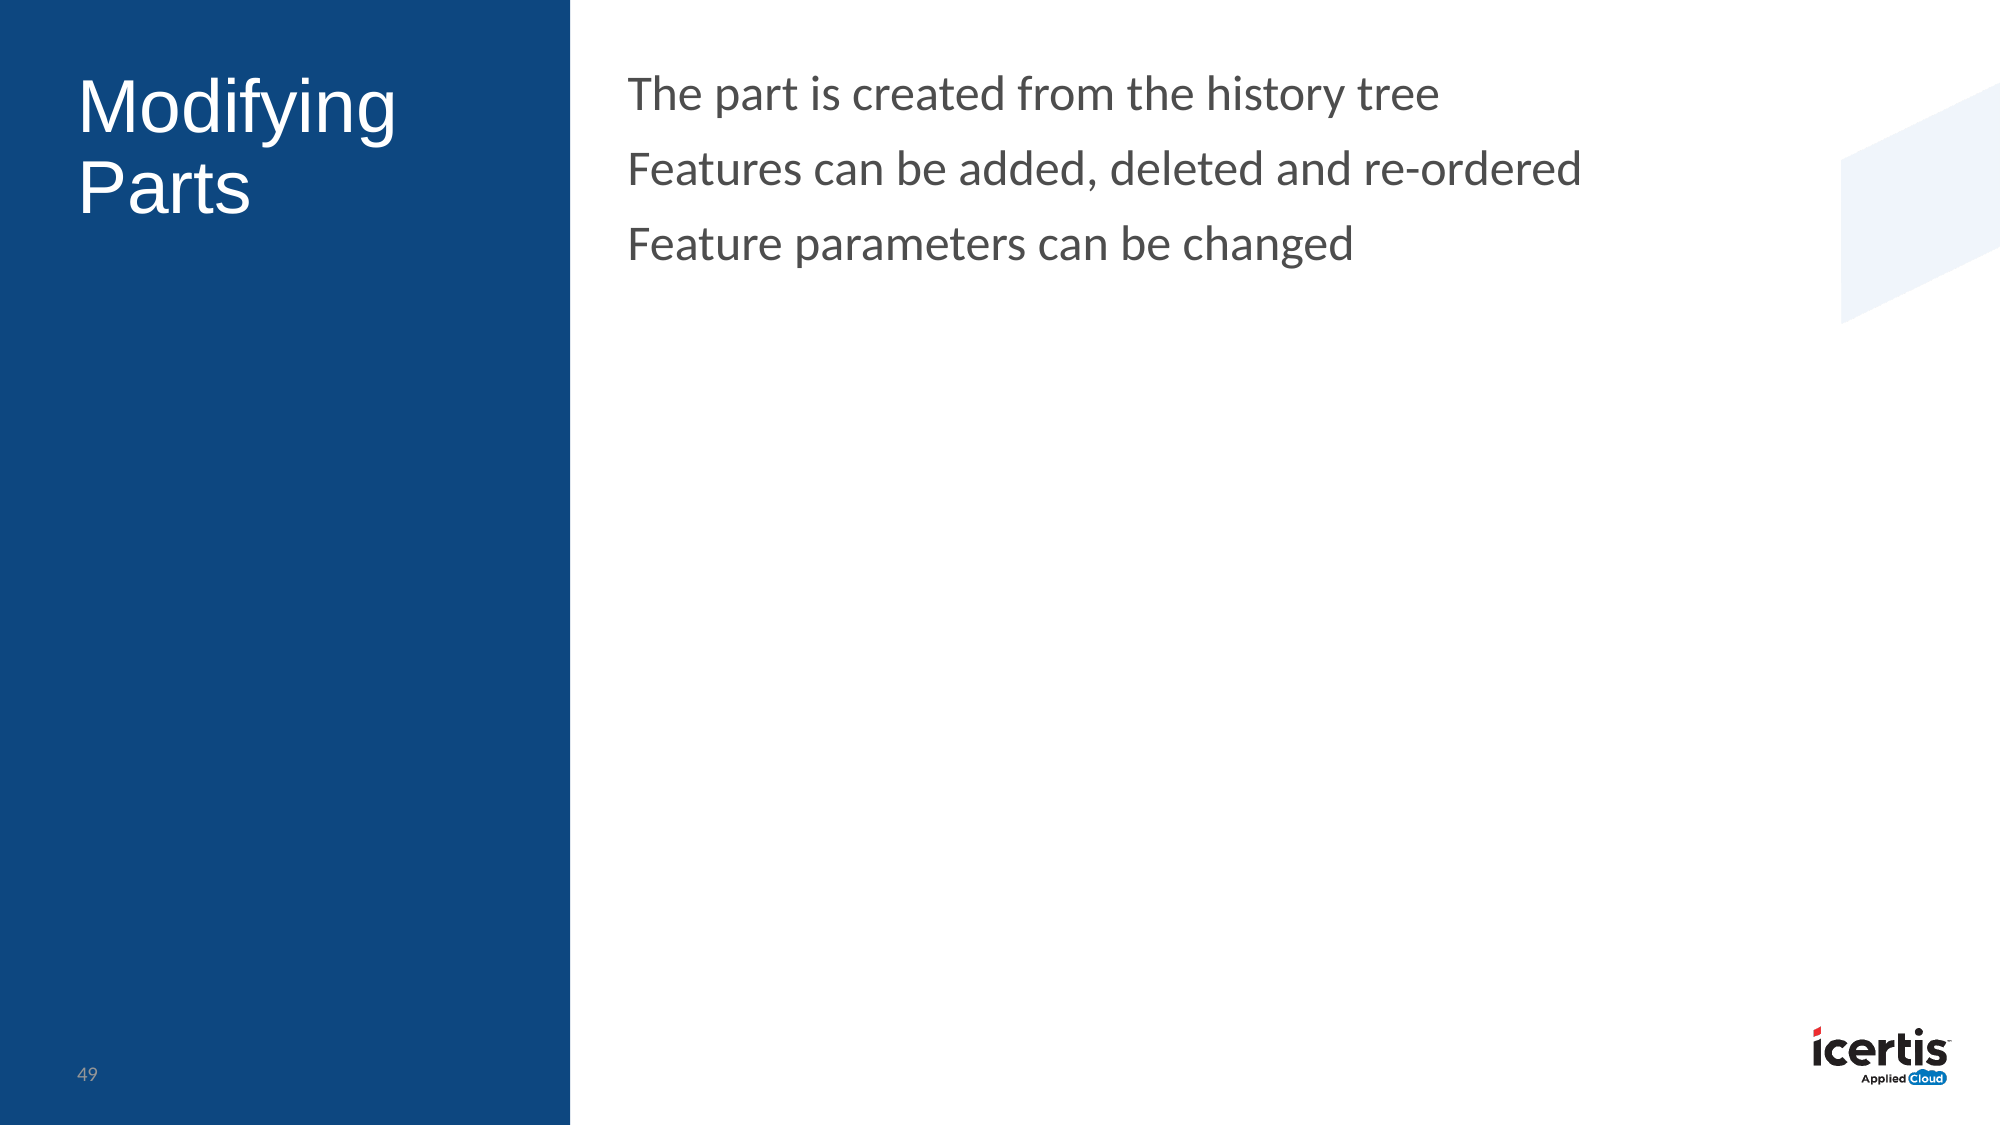

# Modifying Parts
The part is created from the history tree
Features can be added, deleted and re-ordered
Feature parameters can be changed
49